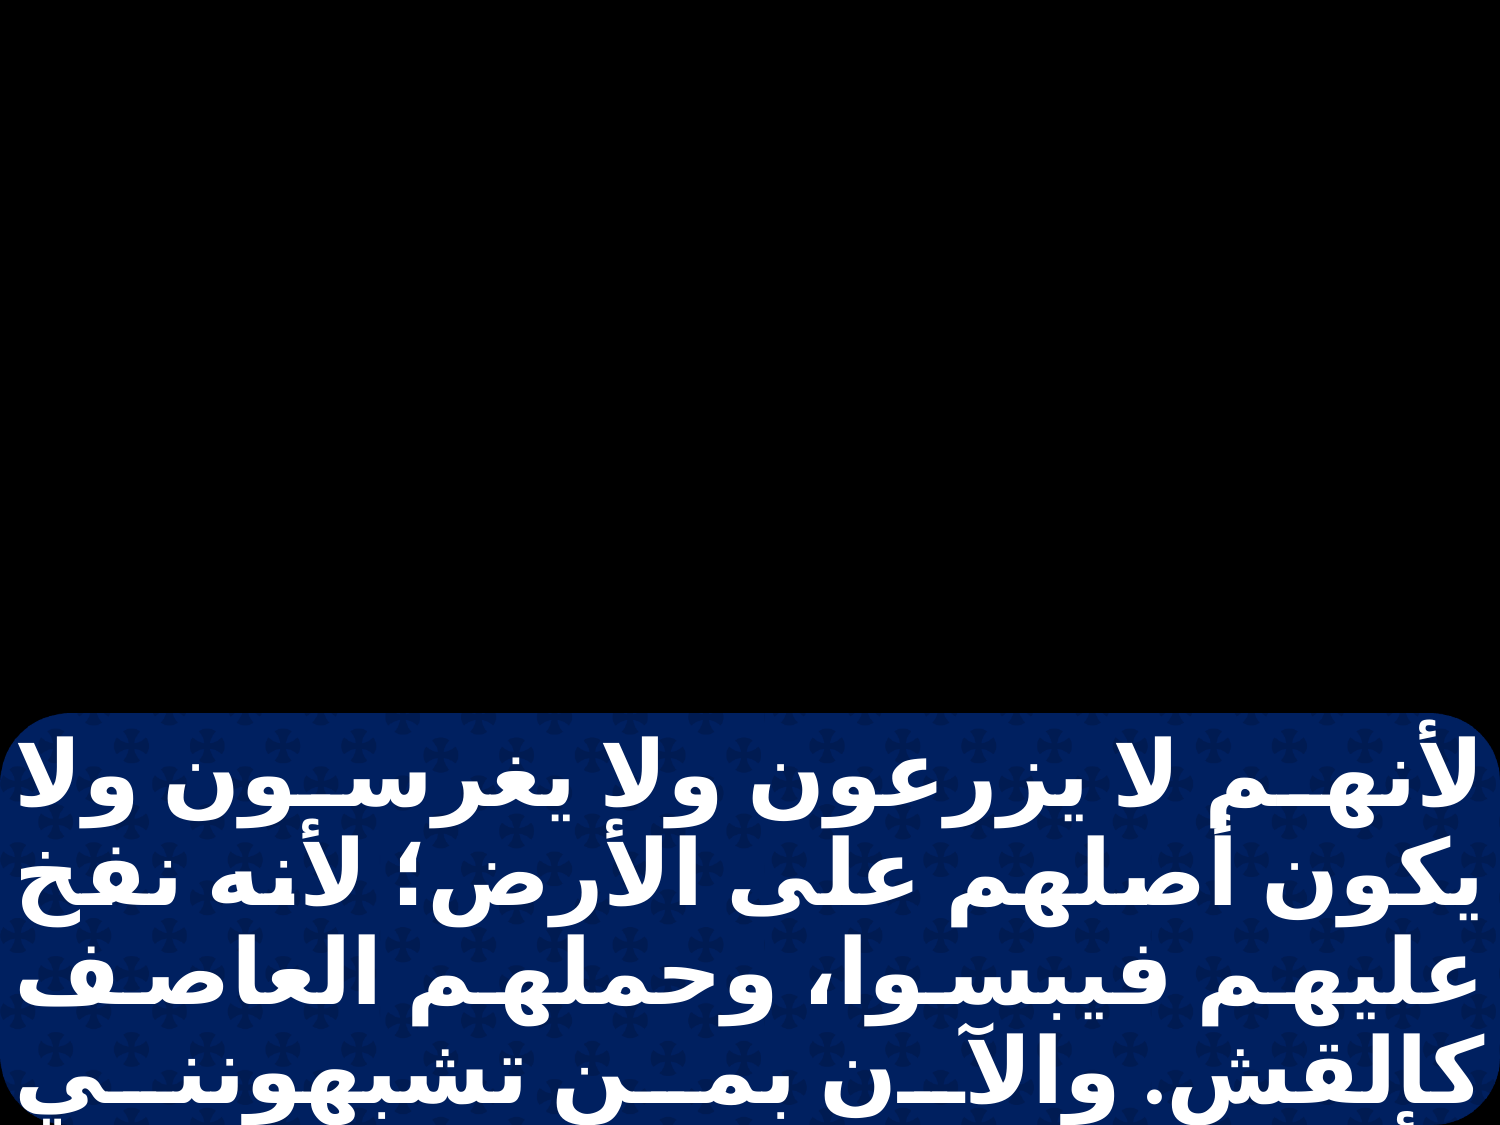

لأنهم لا يزرعون ولا يغرسون ولا يكون أصلهم على الأرض؛ لأنه نفخ عليهم فيبسوا، وحملهم العاصف كالقش. والآن بمن تشبهونني فأتعالى؟ يقول القدوس. ارفعوا عيونكم إلى العلاء وانظروا،